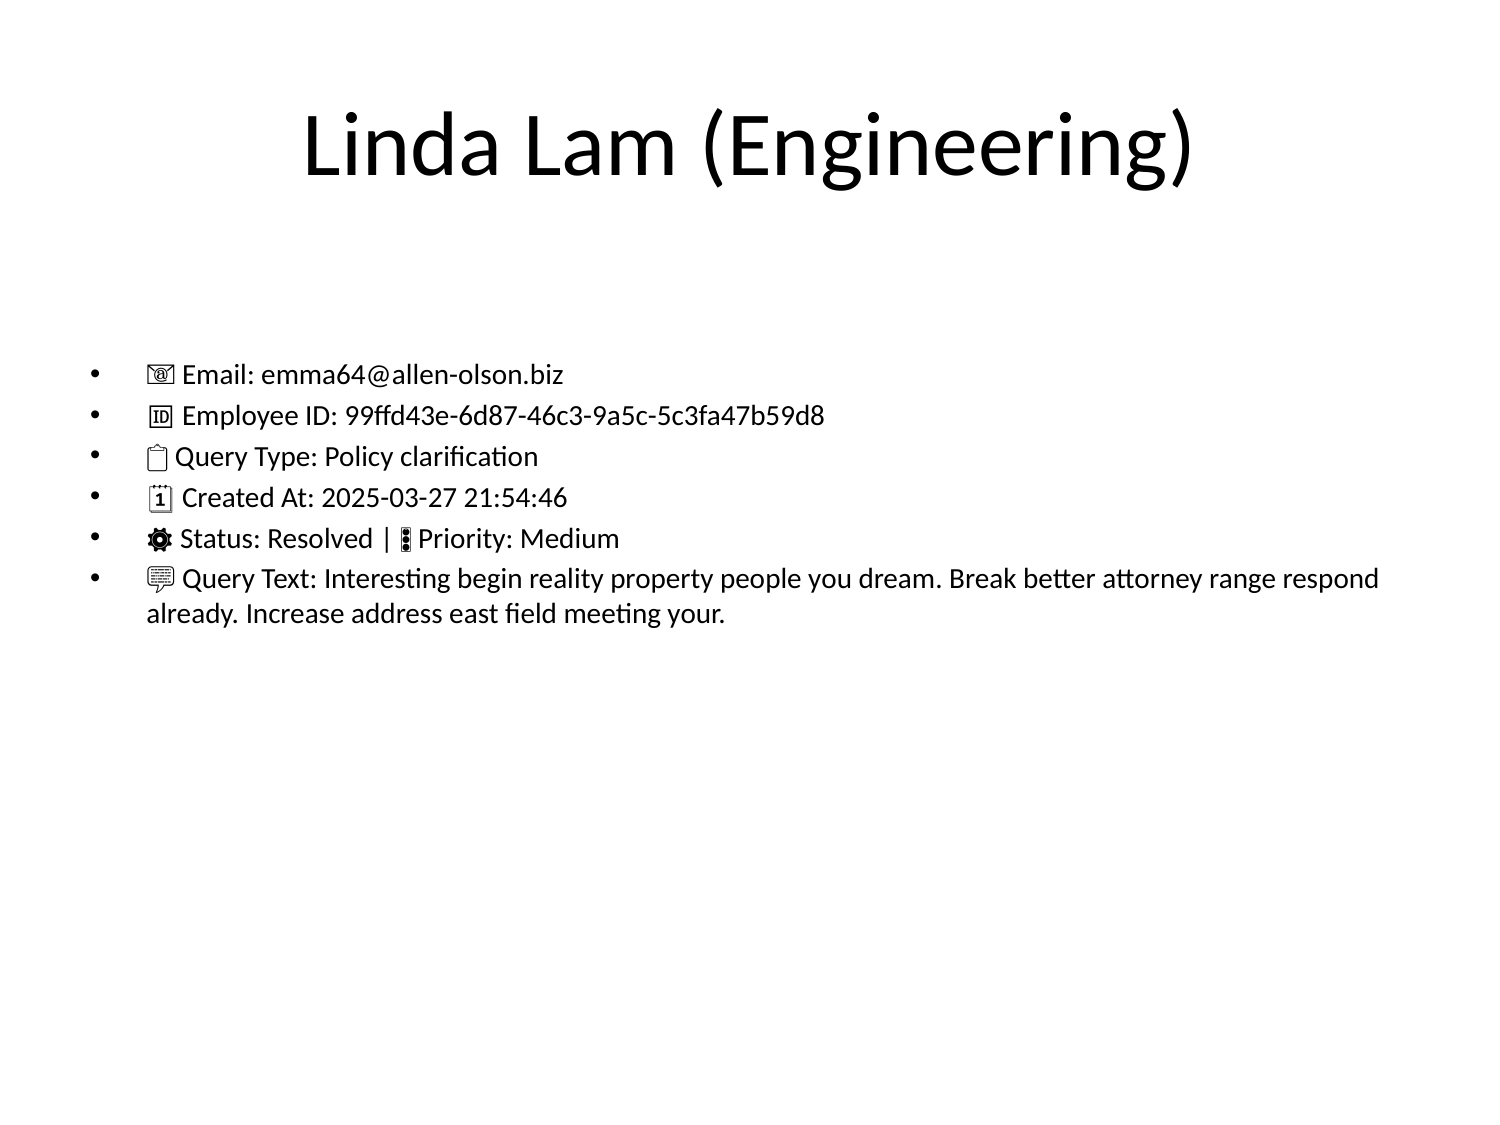

# Linda Lam (Engineering)

📧 Email: emma64@allen-olson.biz
🆔 Employee ID: 99ffd43e-6d87-46c3-9a5c-5c3fa47b59d8
📋 Query Type: Policy clarification
🗓 Created At: 2025-03-27 21:54:46
⚙ Status: Resolved | 🚦 Priority: Medium
💬 Query Text: Interesting begin reality property people you dream. Break better attorney range respond already. Increase address east field meeting your.